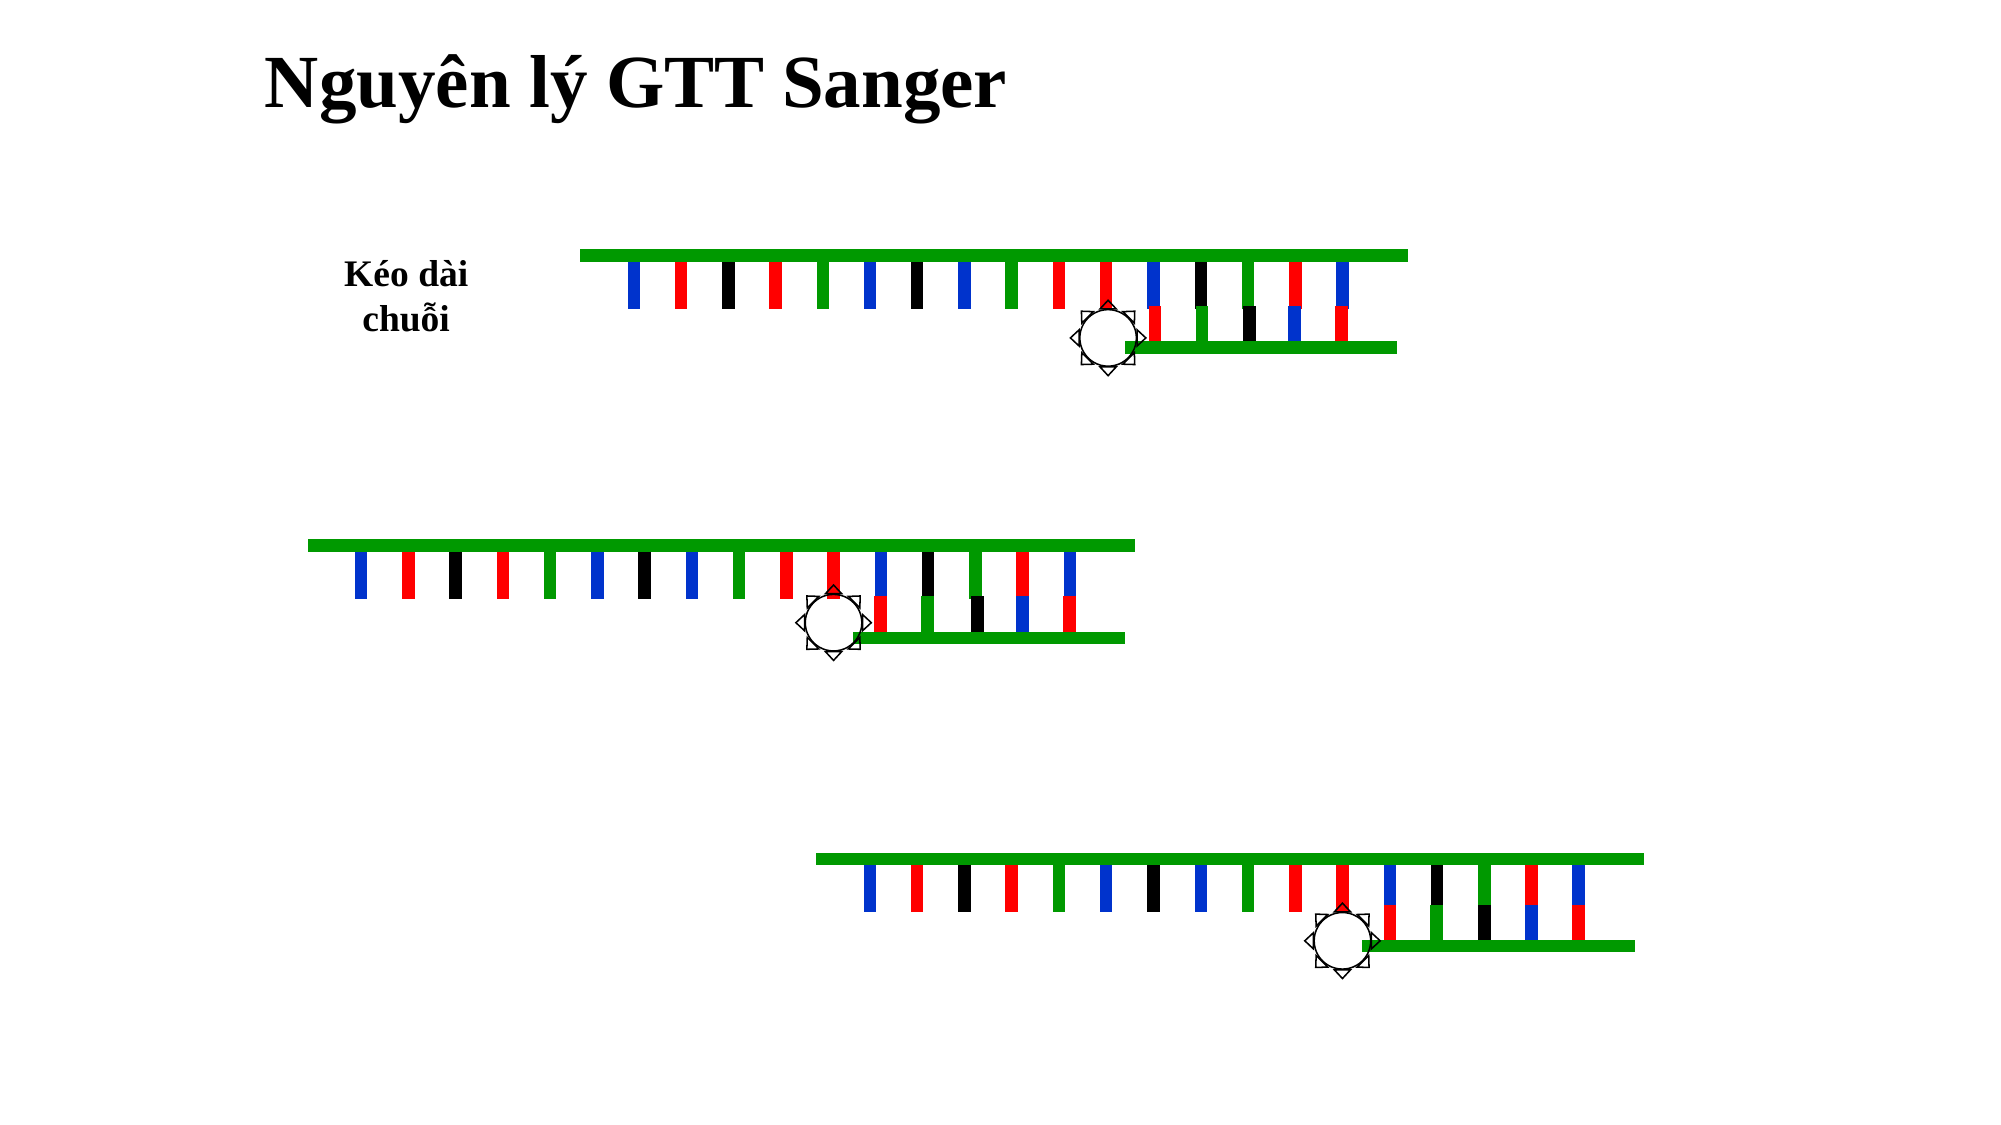

# Nguyên lý GTT Sanger
Kéo dài chuỗi